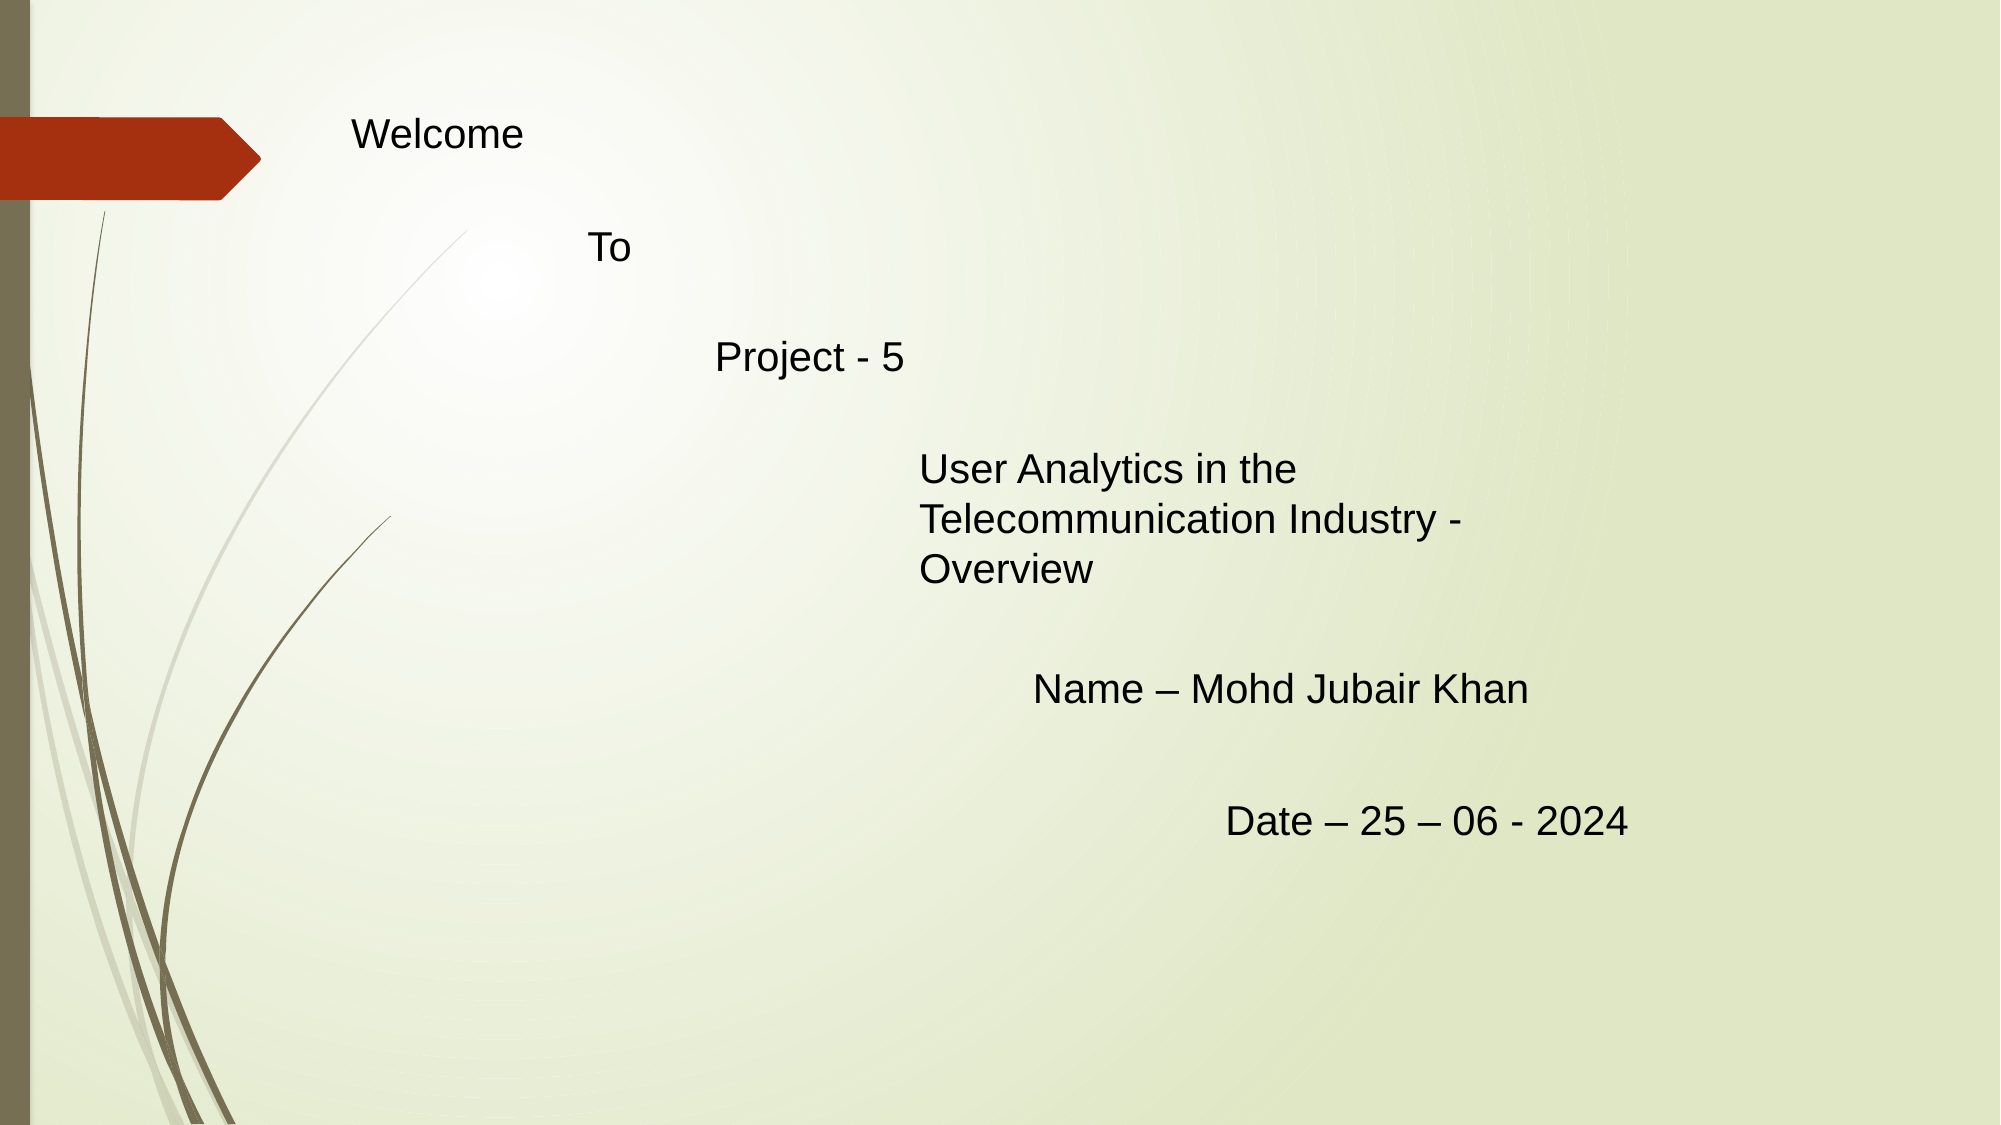

Welcome
To
Project - 5
User Analytics in the Telecommunication Industry - Overview
Name – Mohd Jubair Khan
Date – 25 – 06 - 2024